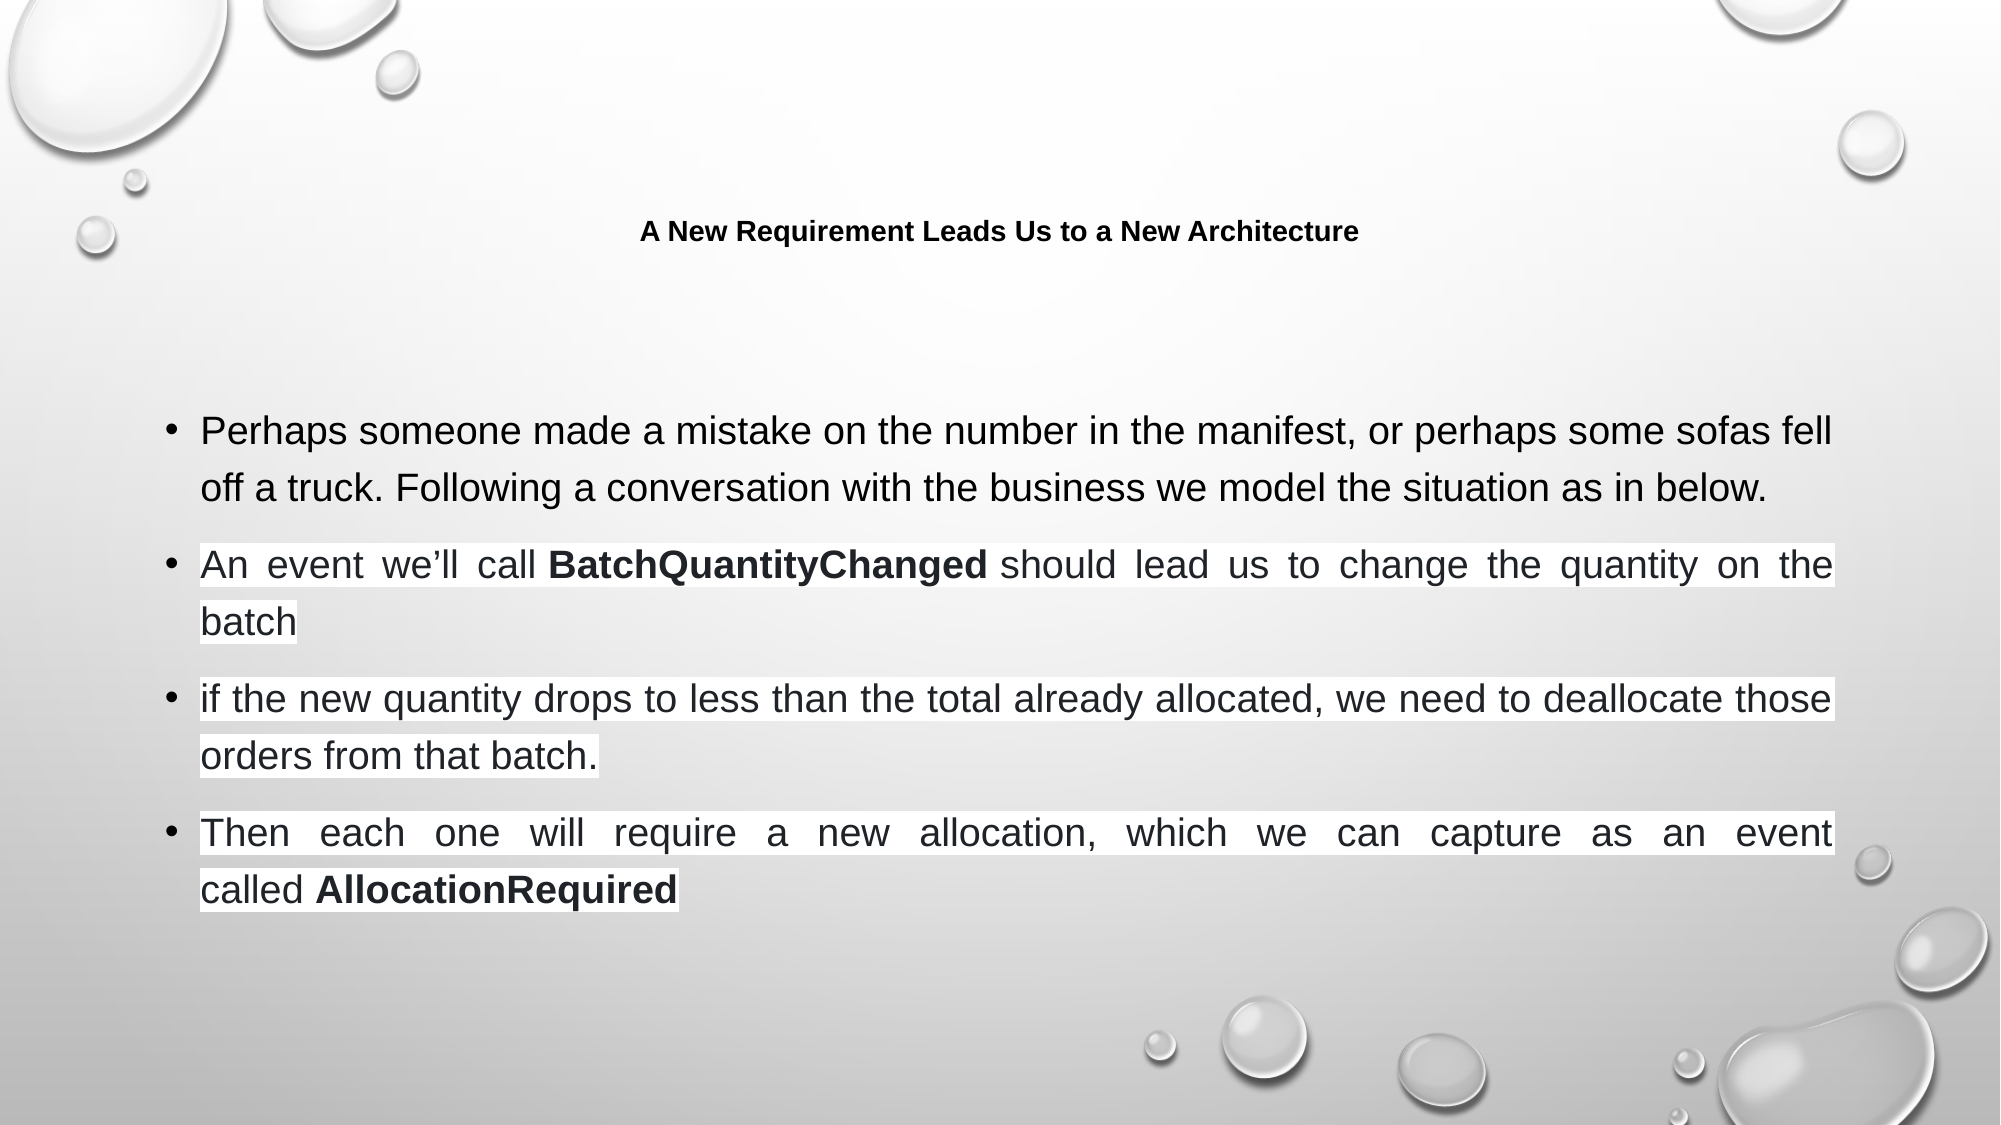

# A New Requirement Leads Us to a New Architecture
Perhaps someone made a mistake on the number in the manifest, or perhaps some sofas fell off a truck. Following a conversation with the business we model the situation as in below.
An event we’ll call BatchQuantityChanged should lead us to change the quantity on the batch
if the new quantity drops to less than the total already allocated, we need to deallocate those orders from that batch.
Then each one will require a new allocation, which we can capture as an event called AllocationRequired